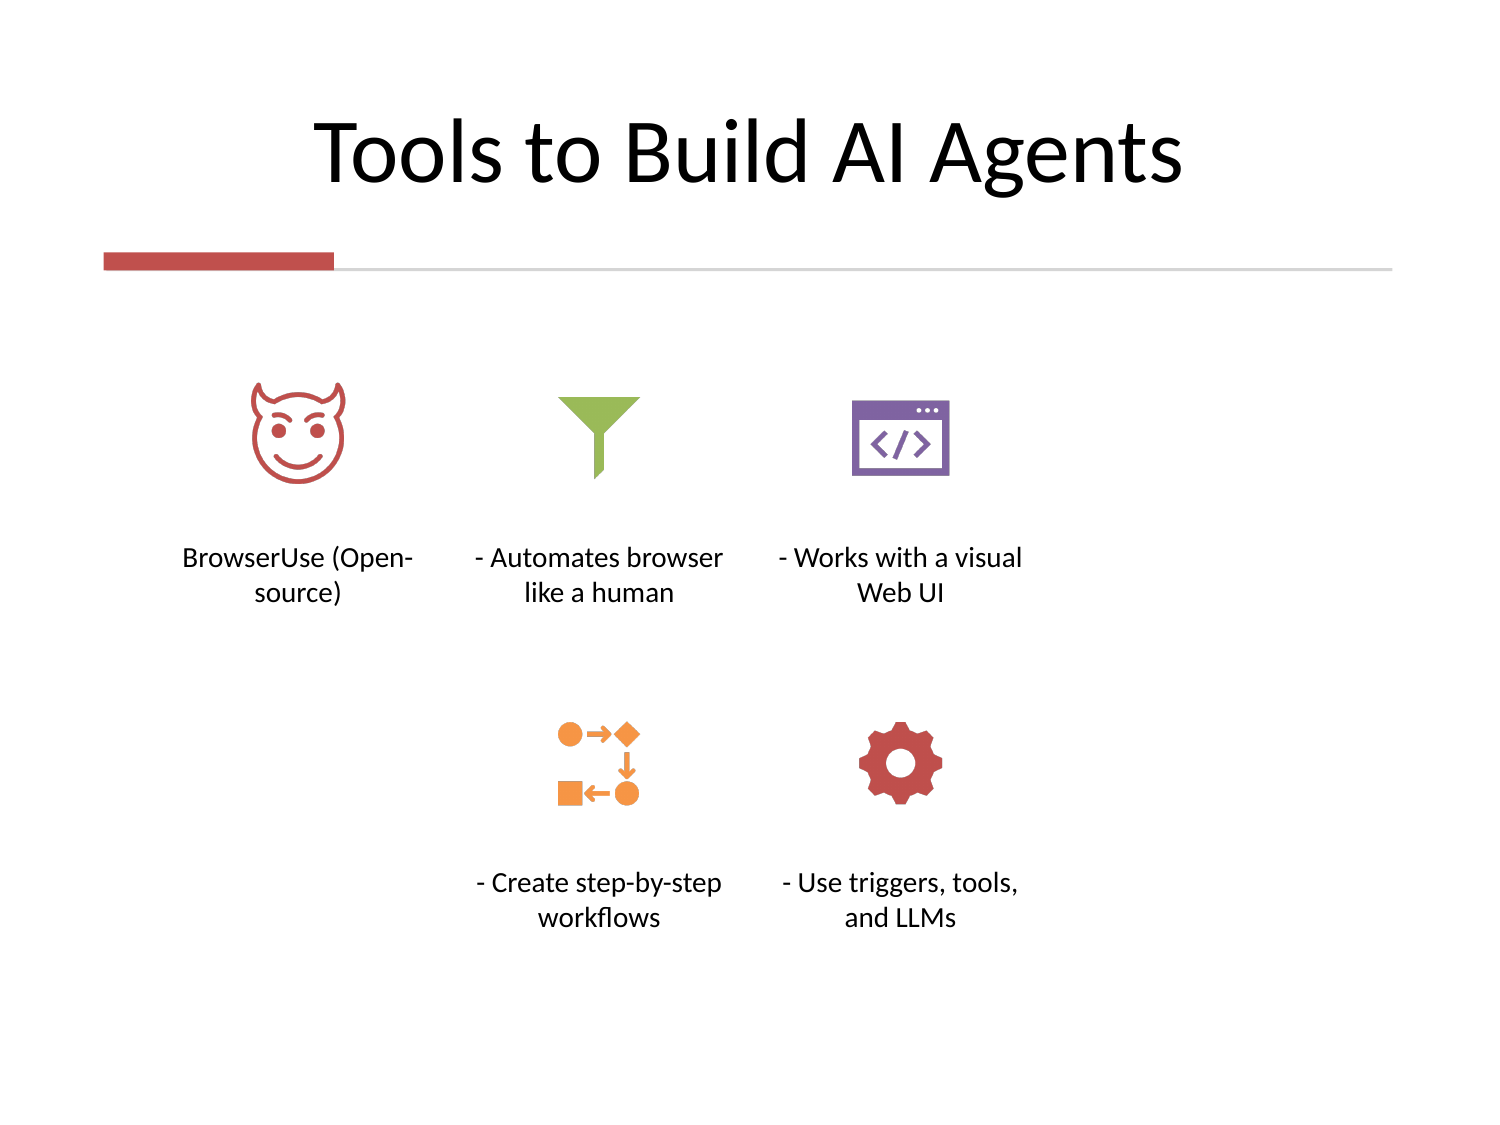

# Tools to Build AI Agents

BrowserUse (Open-source)
- Automates browser like a human
- Works with a visual Web UI

- Create step-by-step workflows
- Use triggers, tools, and LLMs